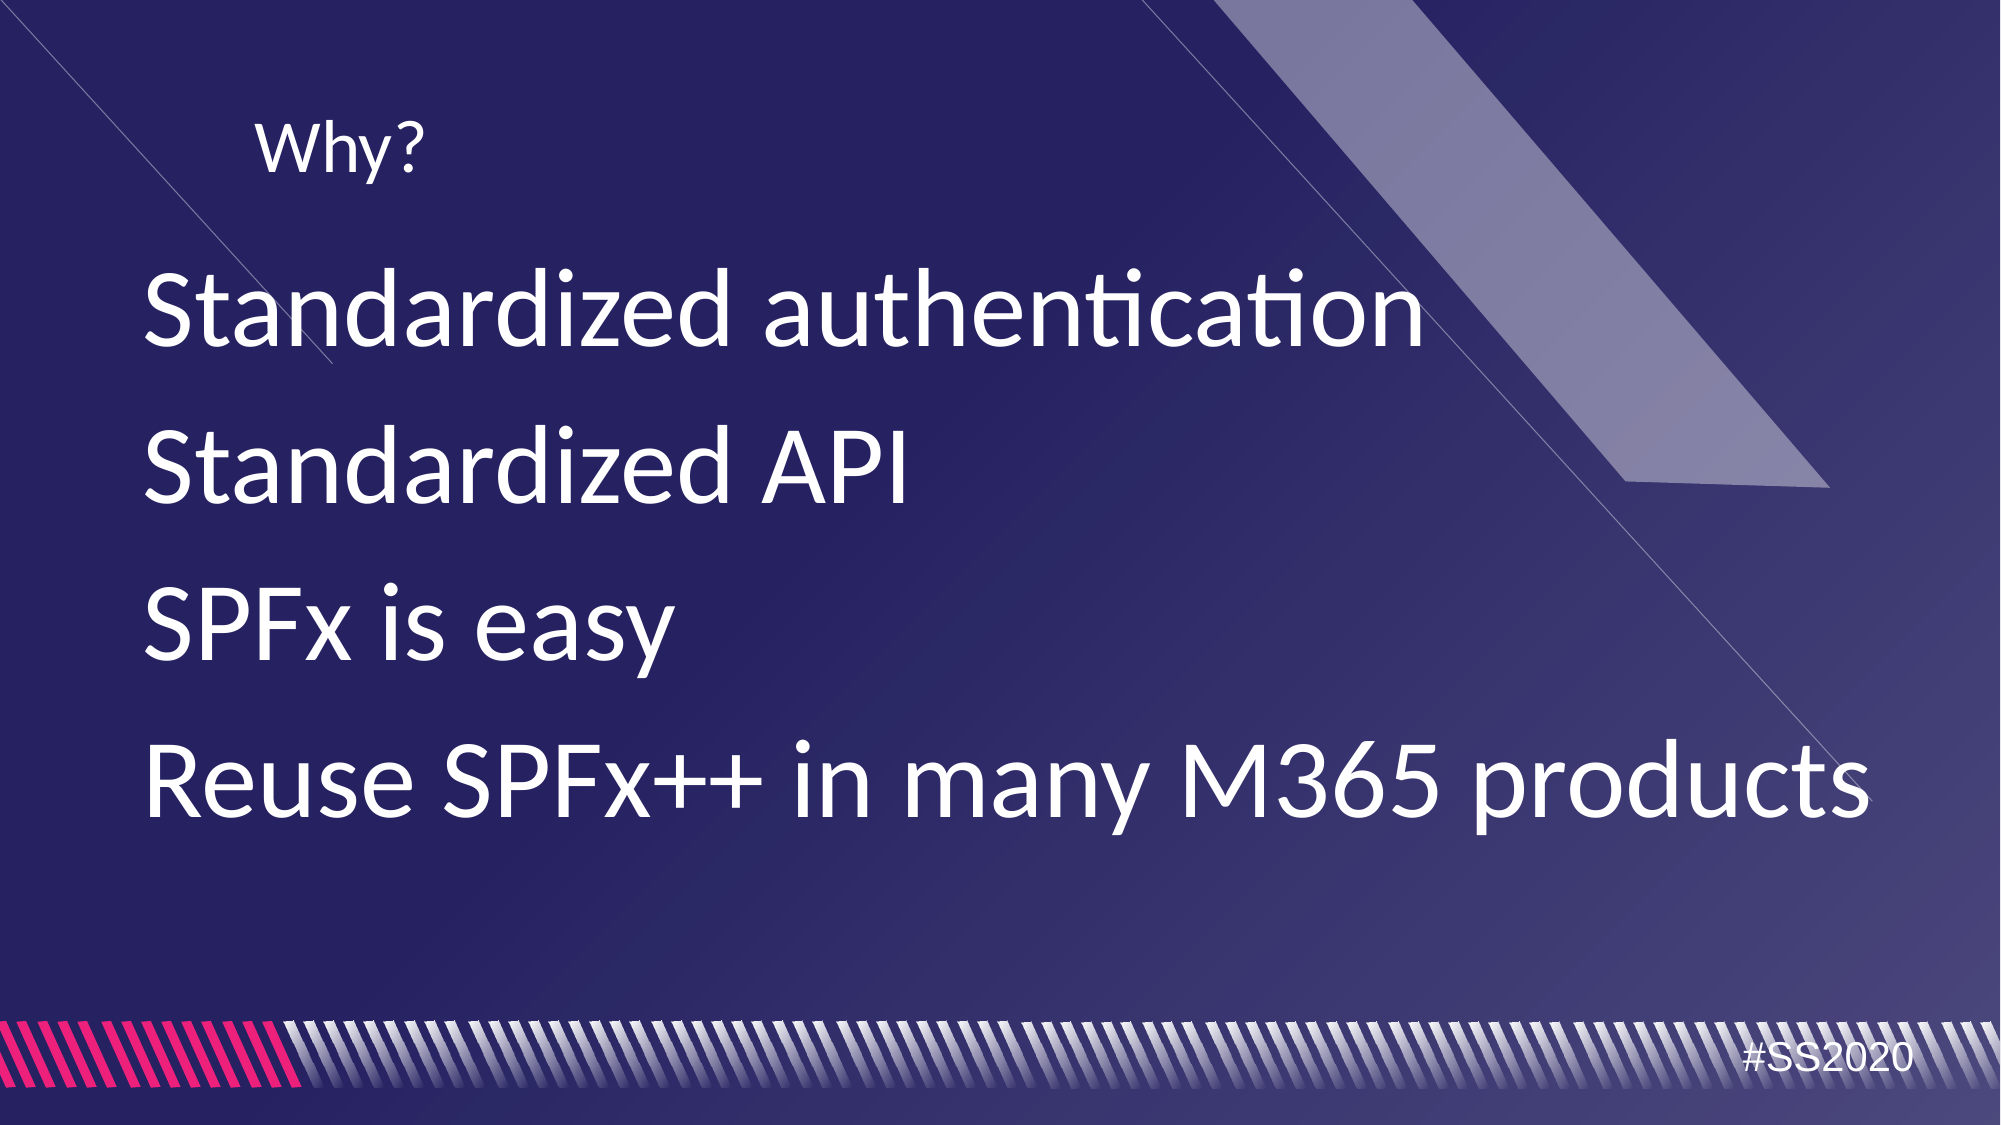

# Why?
Standardized authentication
Standardized API
SPFx is easy
Reuse SPFx++ in many M365 products